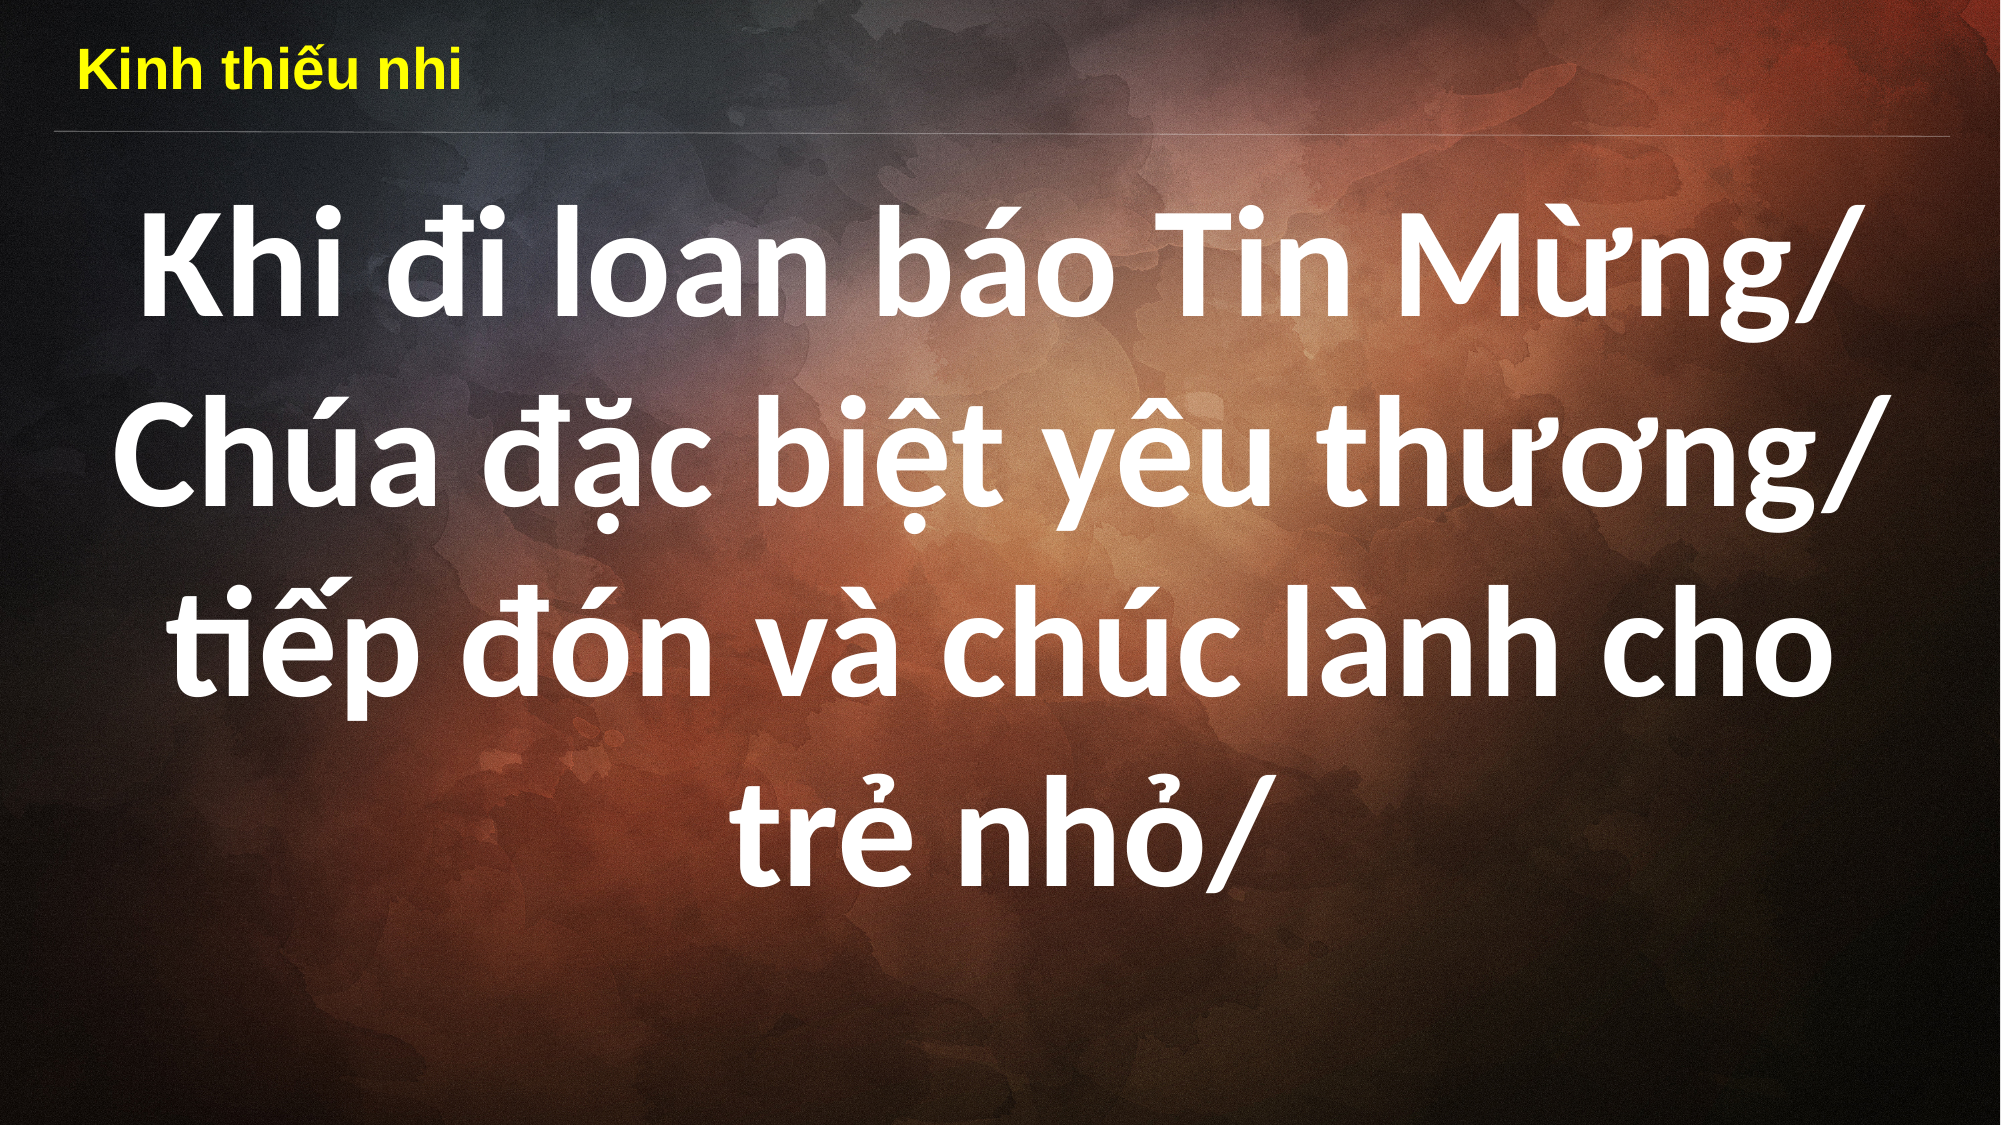

Kinh thiếu nhi
Khi đi loan báo Tin Mừng/ Chúa đặc biệt yêu thương/ tiếp đón và chúc lành cho trẻ nhỏ/